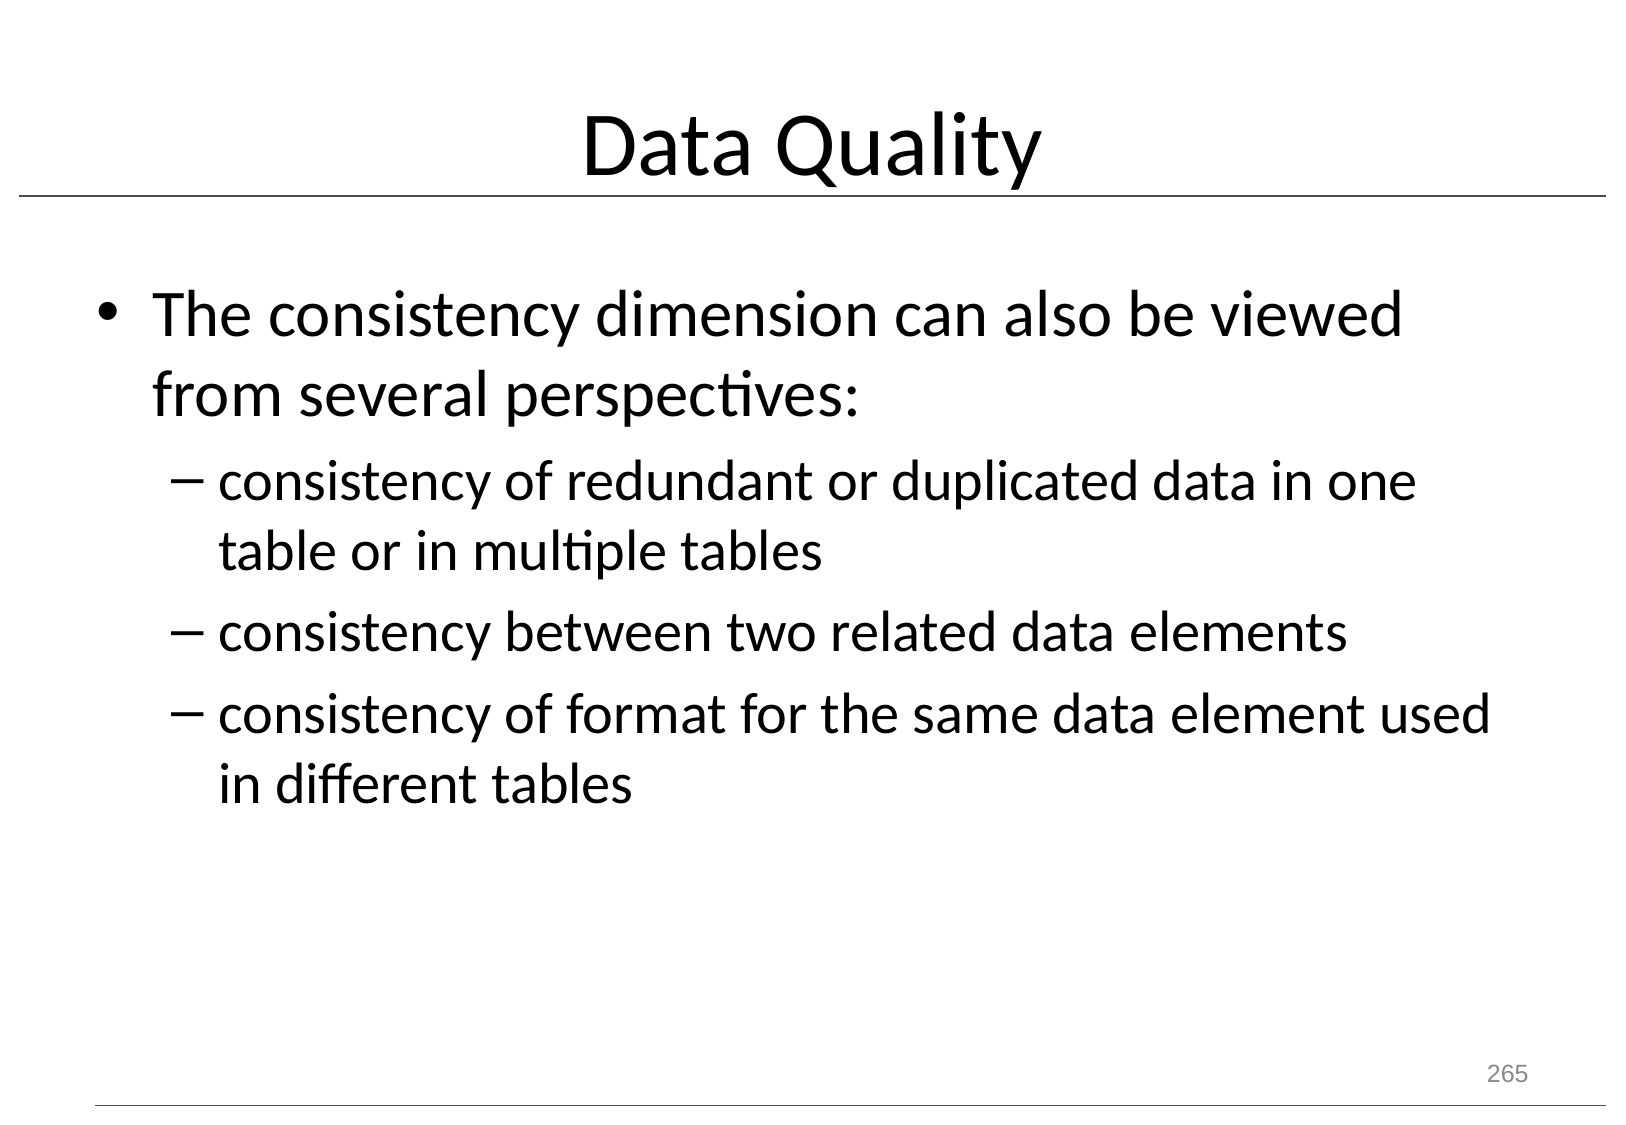

# Data Quality
The consistency dimension can also be viewed from several perspectives:
consistency of redundant or duplicated data in one table or in multiple tables
consistency between two related data elements
consistency of format for the same data element used in different tables
265